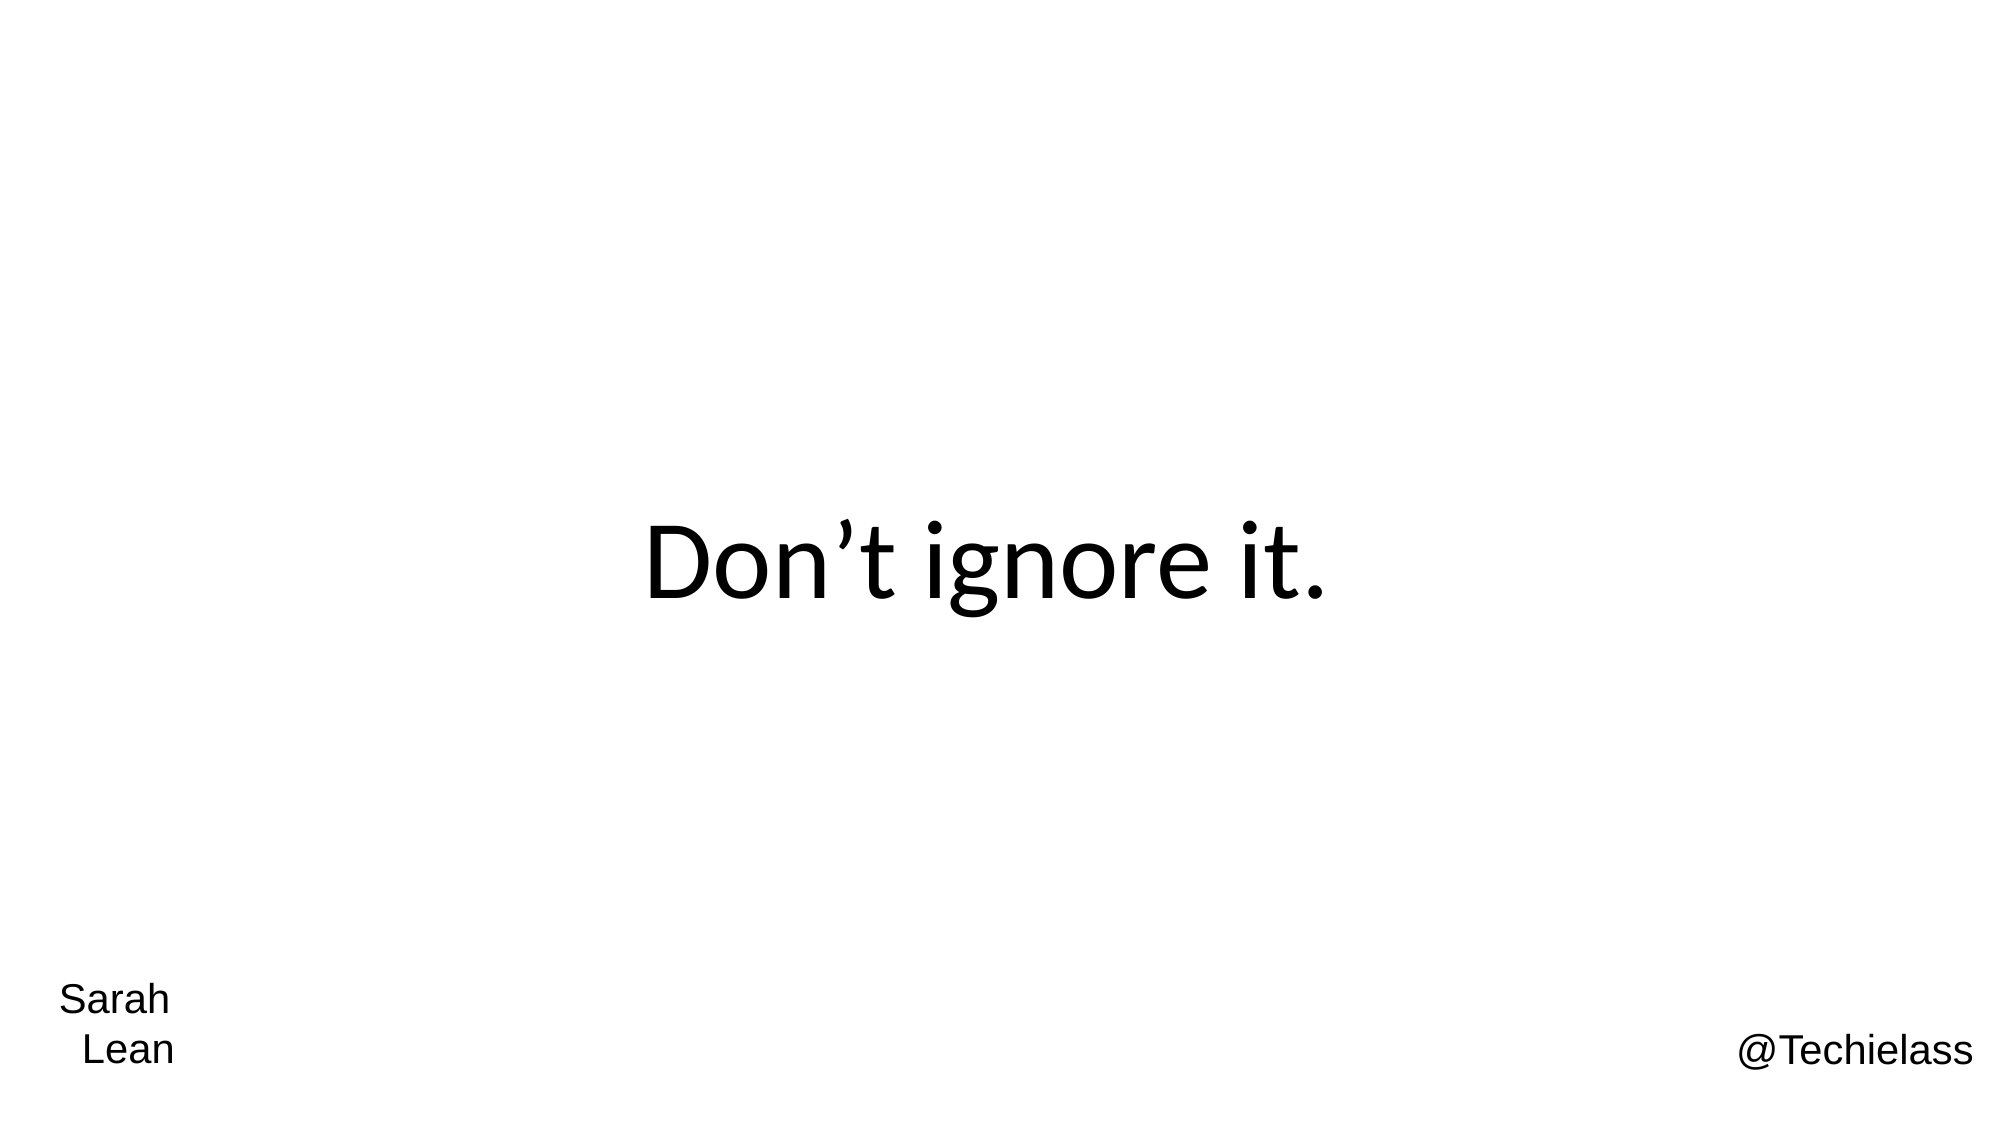

# Don’t ignore it.
Sarah
  Lean
@Techielass